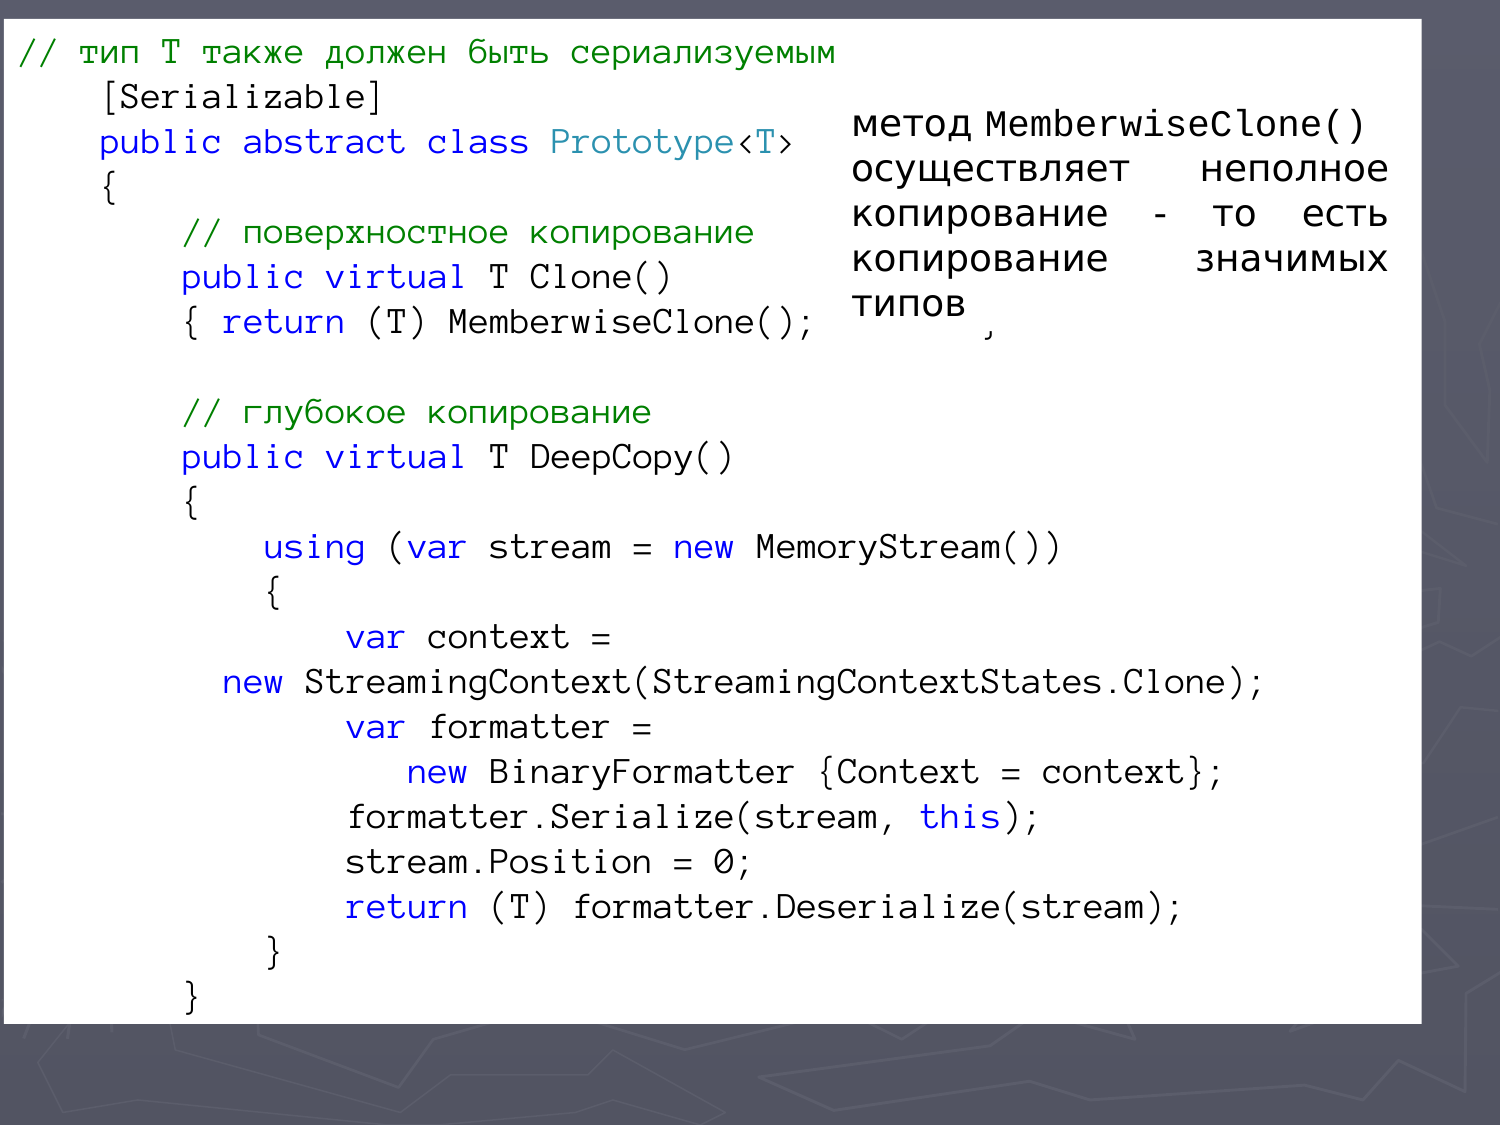

// тип T также должен быть сериализуемым
    [Serializable]
    public abstract class Prototype<T>
    {
        // поверхностное копирование
        public virtual T Clone()
        { return (T) MemberwiseClone();        }

        // глубокое копирование
        public virtual T DeepCopy()
        {
            using (var stream = new MemoryStream())
            {
                var context =
          new StreamingContext(StreamingContextStates.Clone);
                var formatter =
                   new BinaryFormatter {Context = context};
                formatter.Serialize(stream, this);
                stream.Position = 0;
                return (T) formatter.Deserialize(stream);
            }
        }
#
метод MemberwiseClone() осуществляет неполное копирование - то есть копирование значимых типов